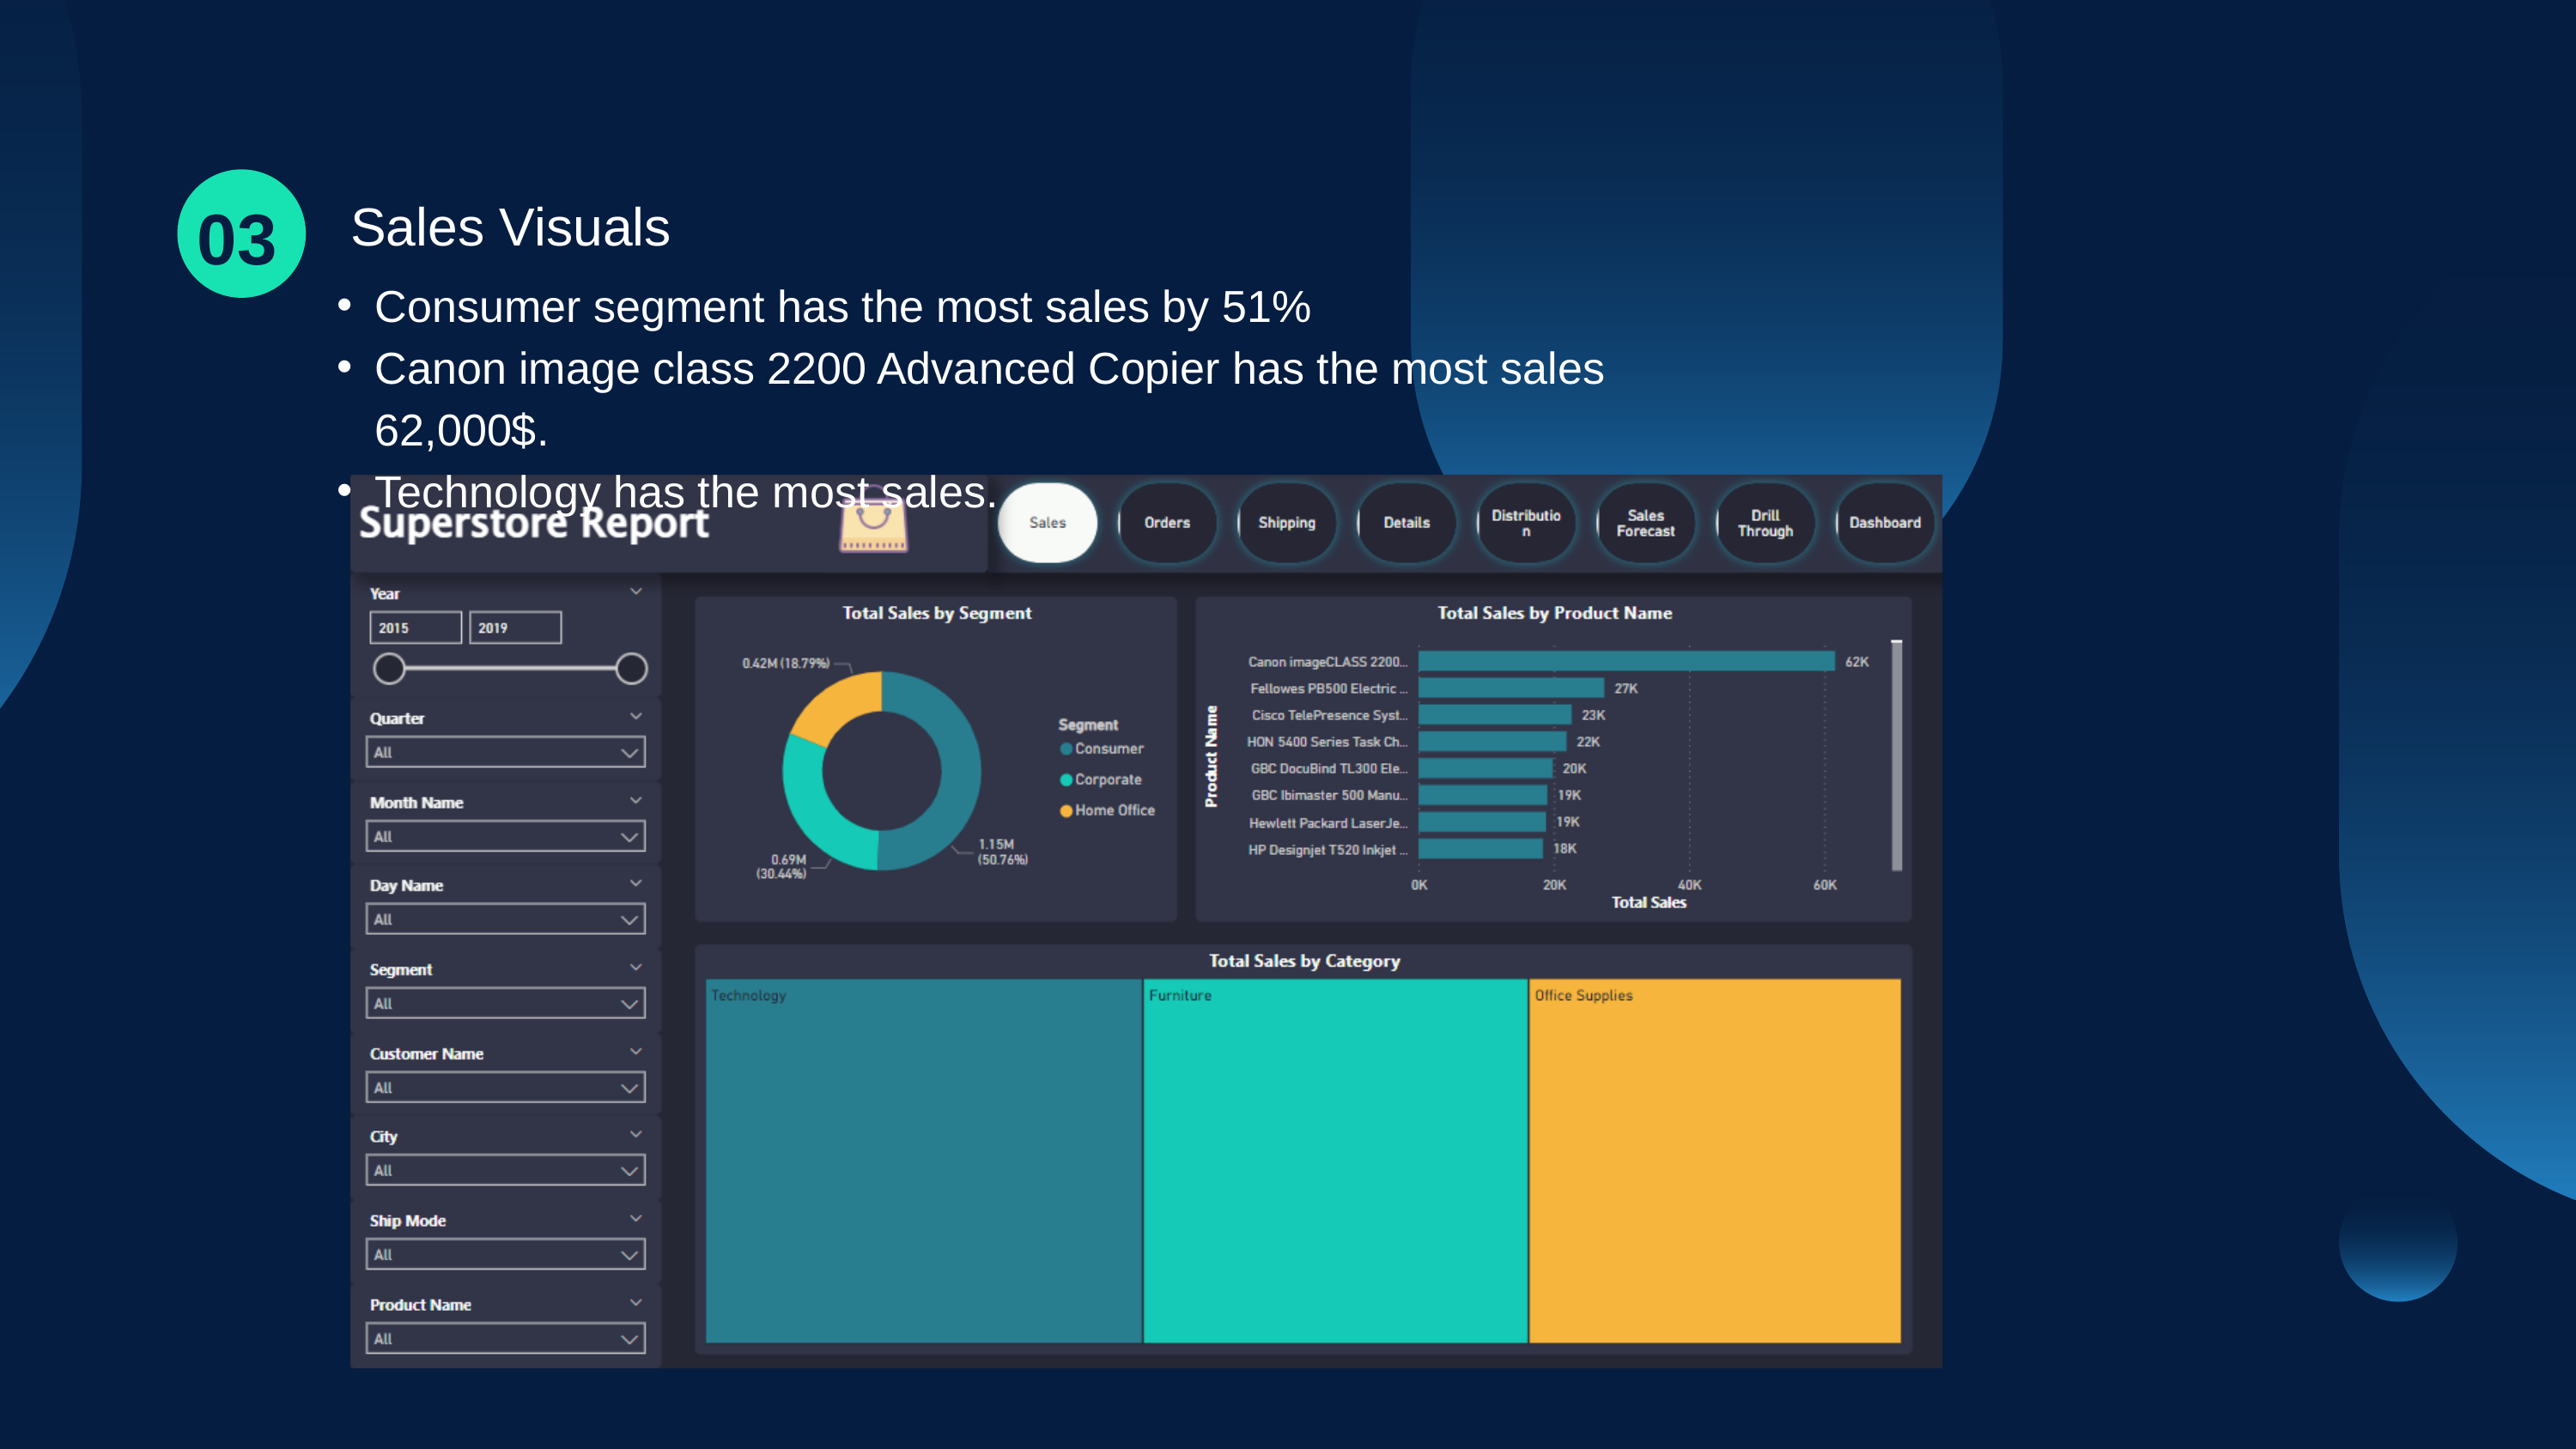

03
Sales Visuals
Consumer segment has the most sales by 51%
Canon image class 2200 Advanced Copier has the most sales 62,000$.
Technology has the most sales.